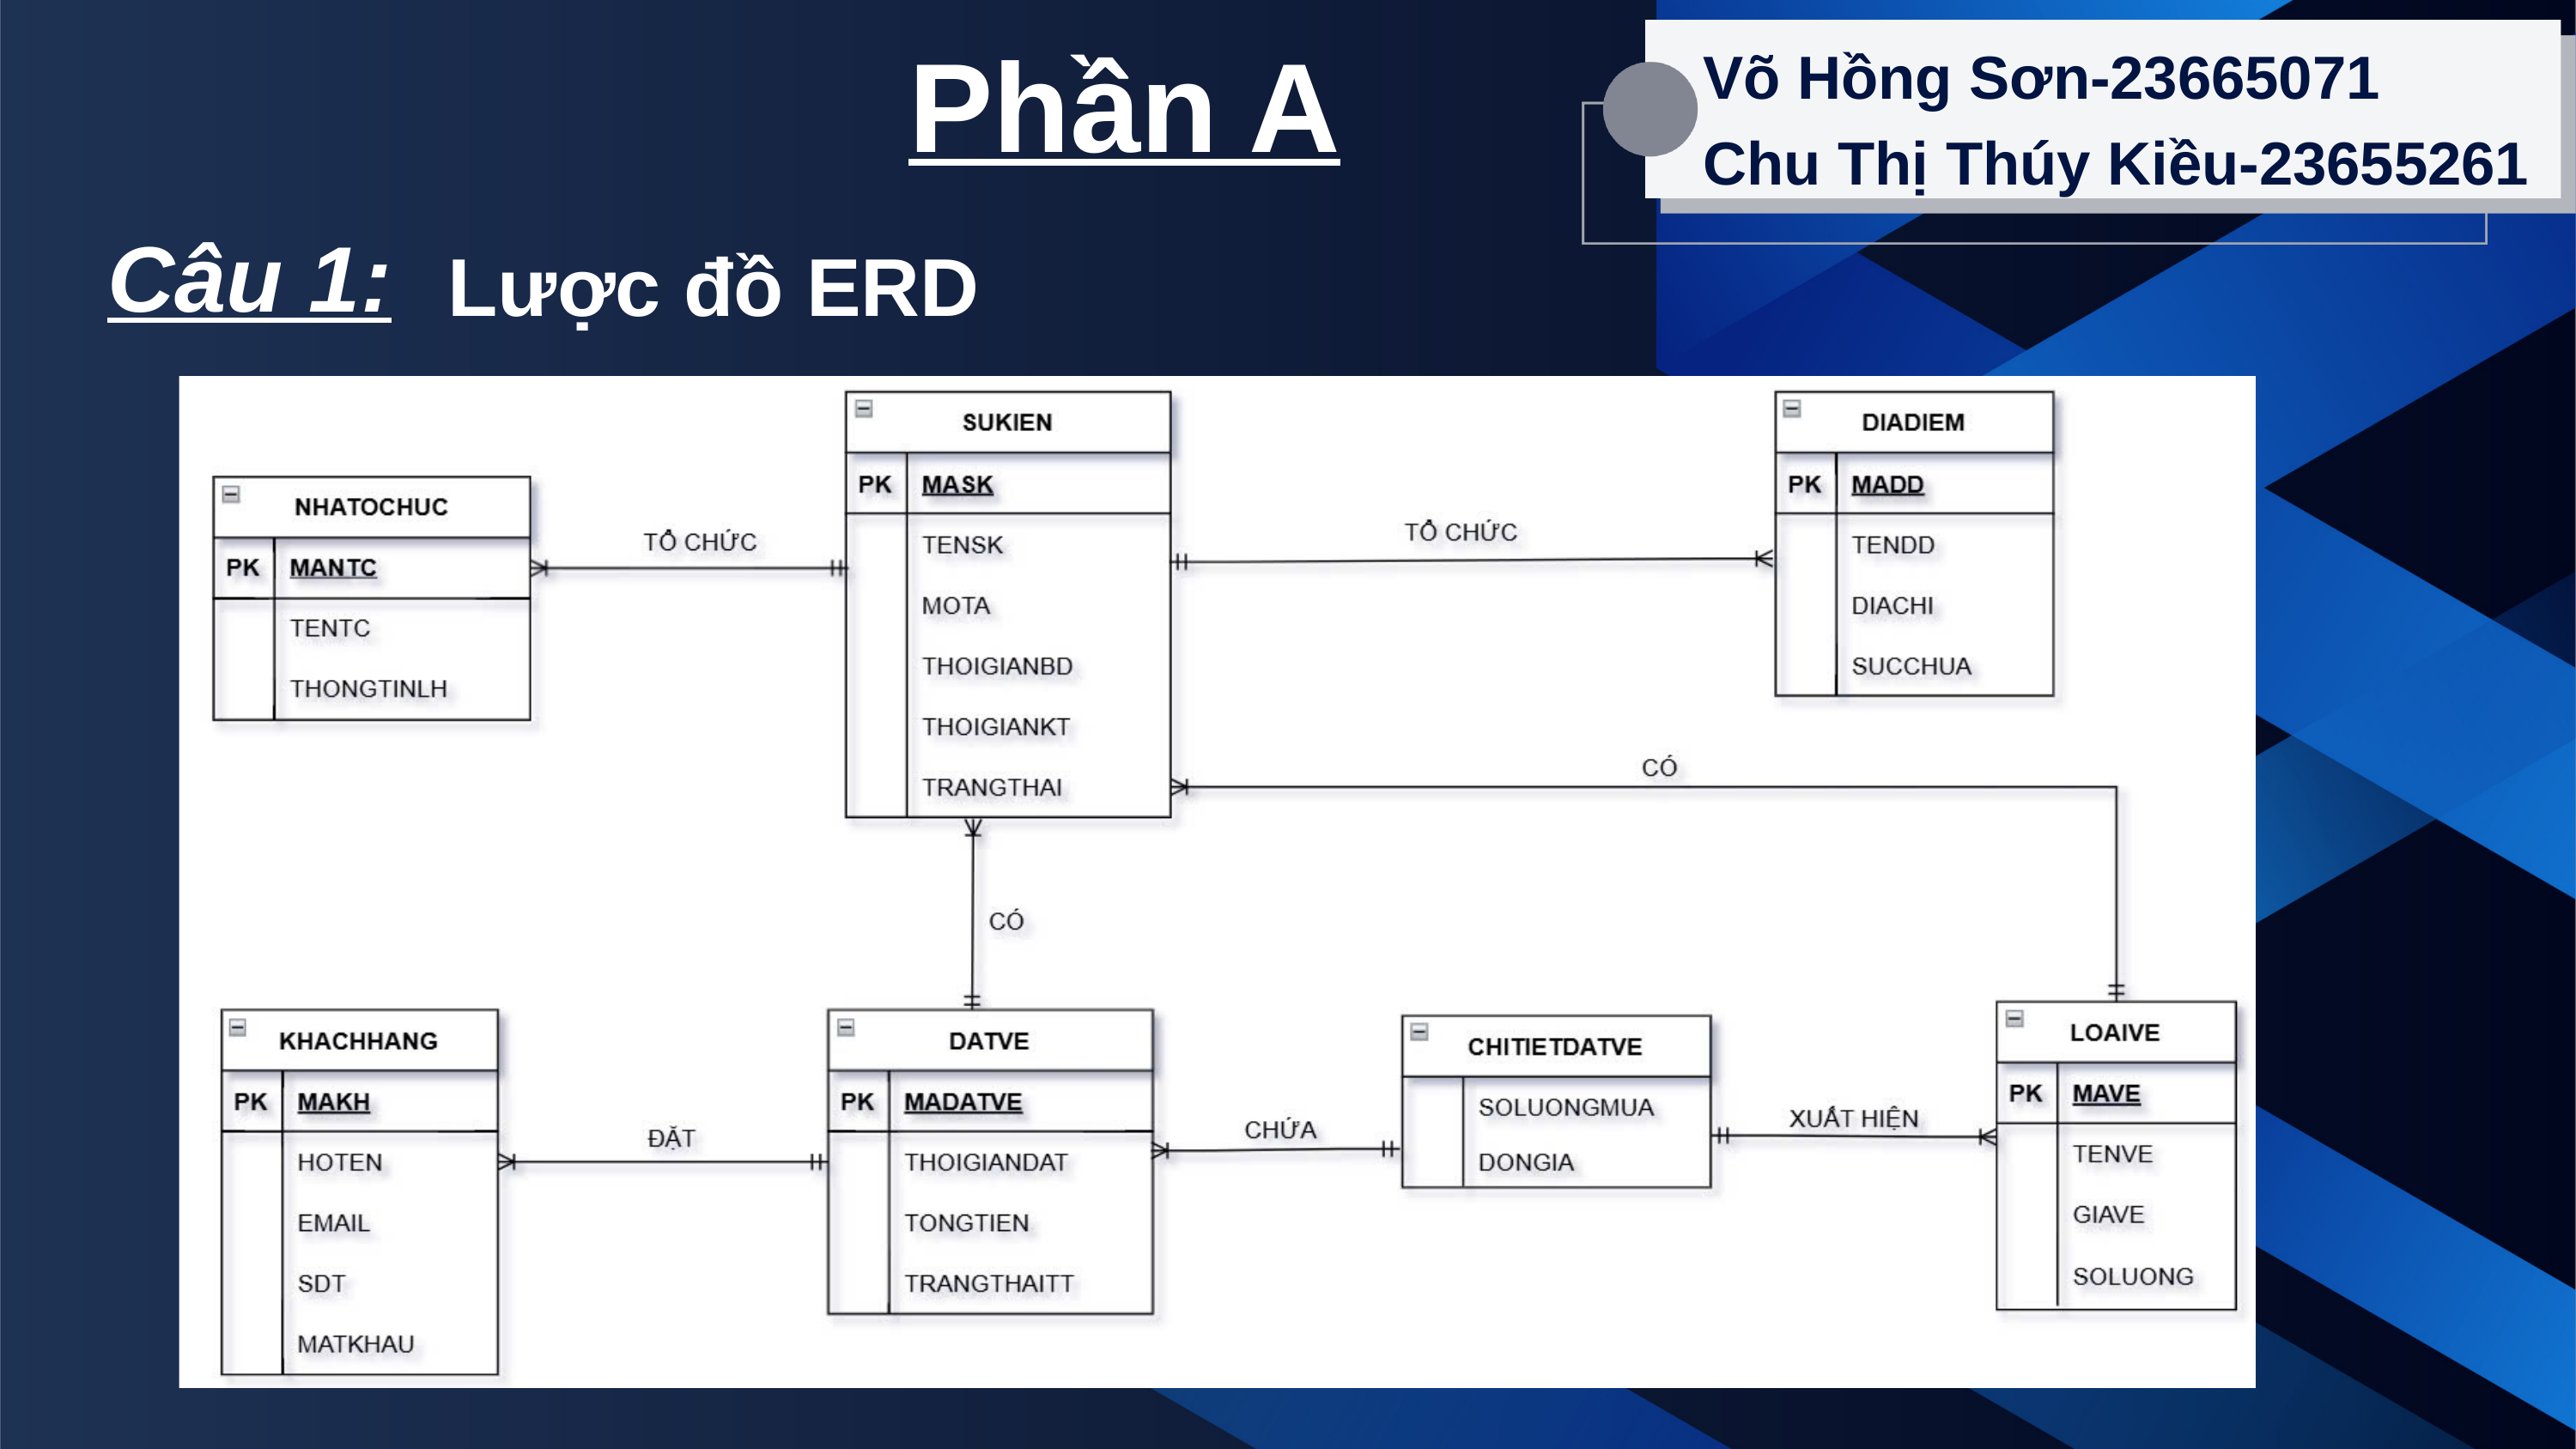

Phần A

Võ Hồng Sơn-23665071
Chu Thị Thúy Kiều-23655261
Câu 1:
Lược đồ ERD